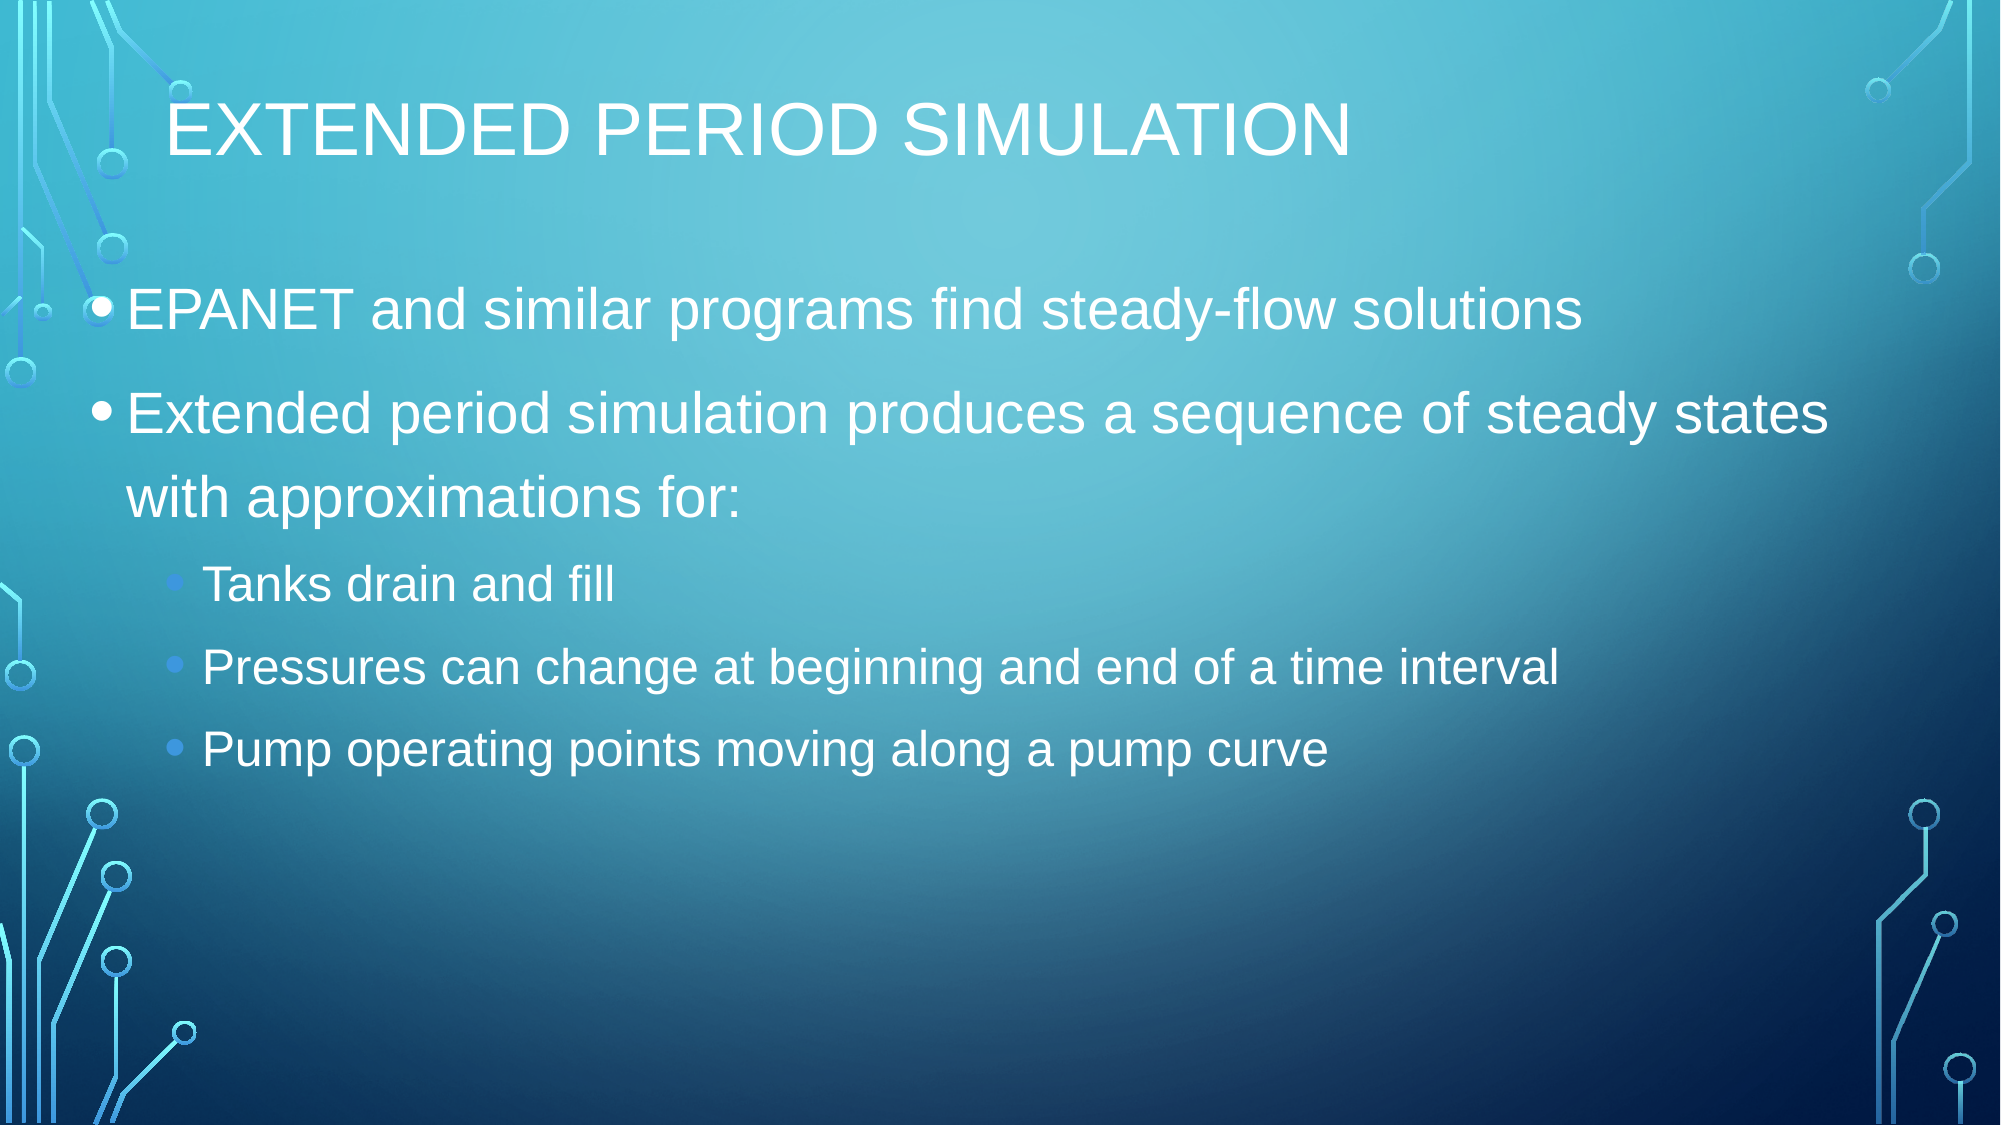

# Extended period simulation
EPANET and similar programs find steady-flow solutions
Extended period simulation produces a sequence of steady states with approximations for:
Tanks drain and fill
Pressures can change at beginning and end of a time interval
Pump operating points moving along a pump curve